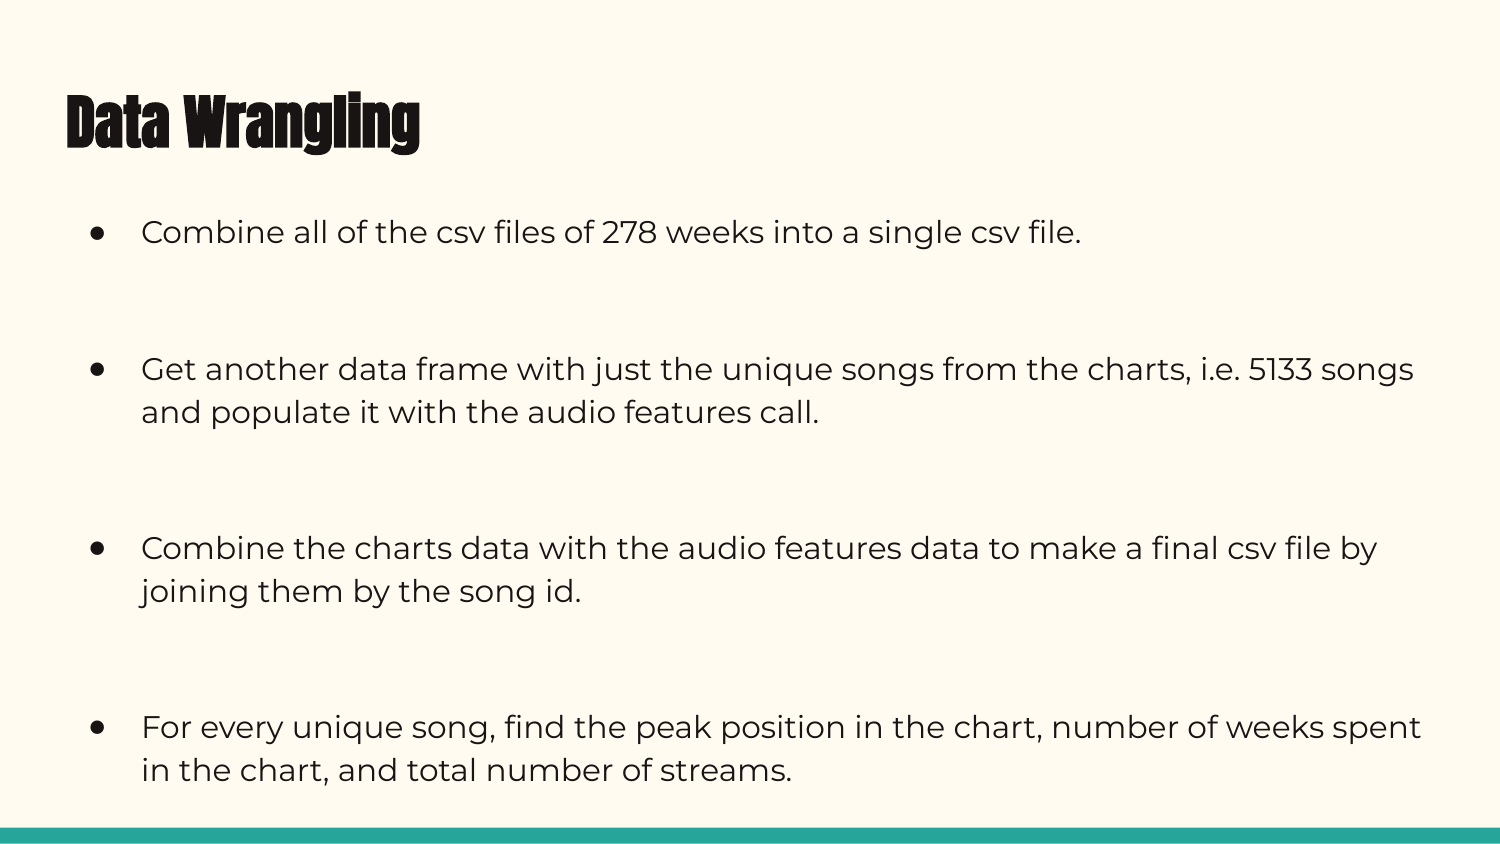

# Data Wrangling
Combine all of the csv files of 278 weeks into a single csv file.

Get another data frame with just the unique songs from the charts, i.e. 5133 songs and populate it with the audio features call.

Combine the charts data with the audio features data to make a final csv file by joining them by the song id.

For every unique song, find the peak position in the chart, number of weeks spent in the chart, and total number of streams.